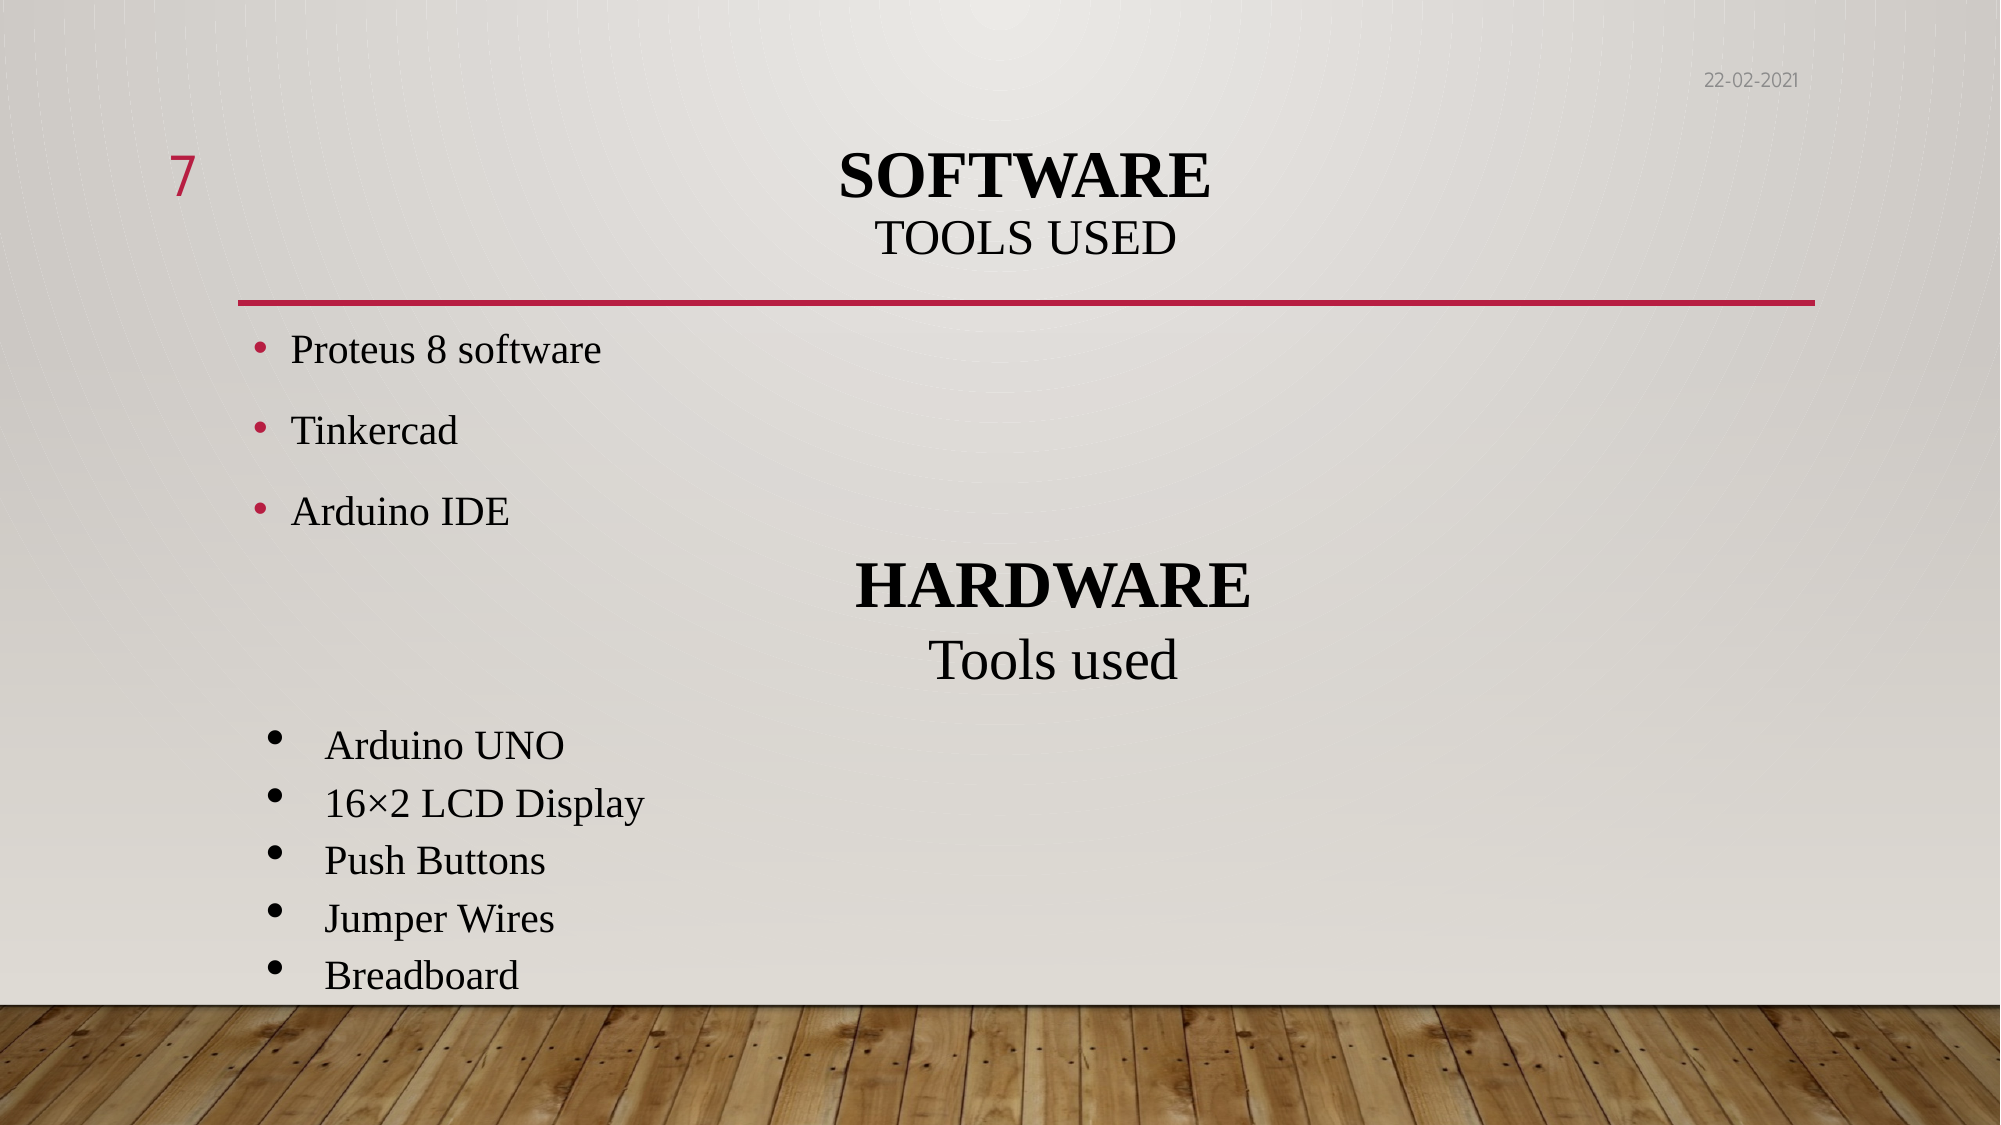

22-02-2021
7
# SOFTWARE Tools used
Proteus 8 software
Tinkercad
Arduino IDE
HARDWARE
Tools used
Arduino UNO
16×2 LCD Display
Push Buttons
Jumper Wires
Breadboard